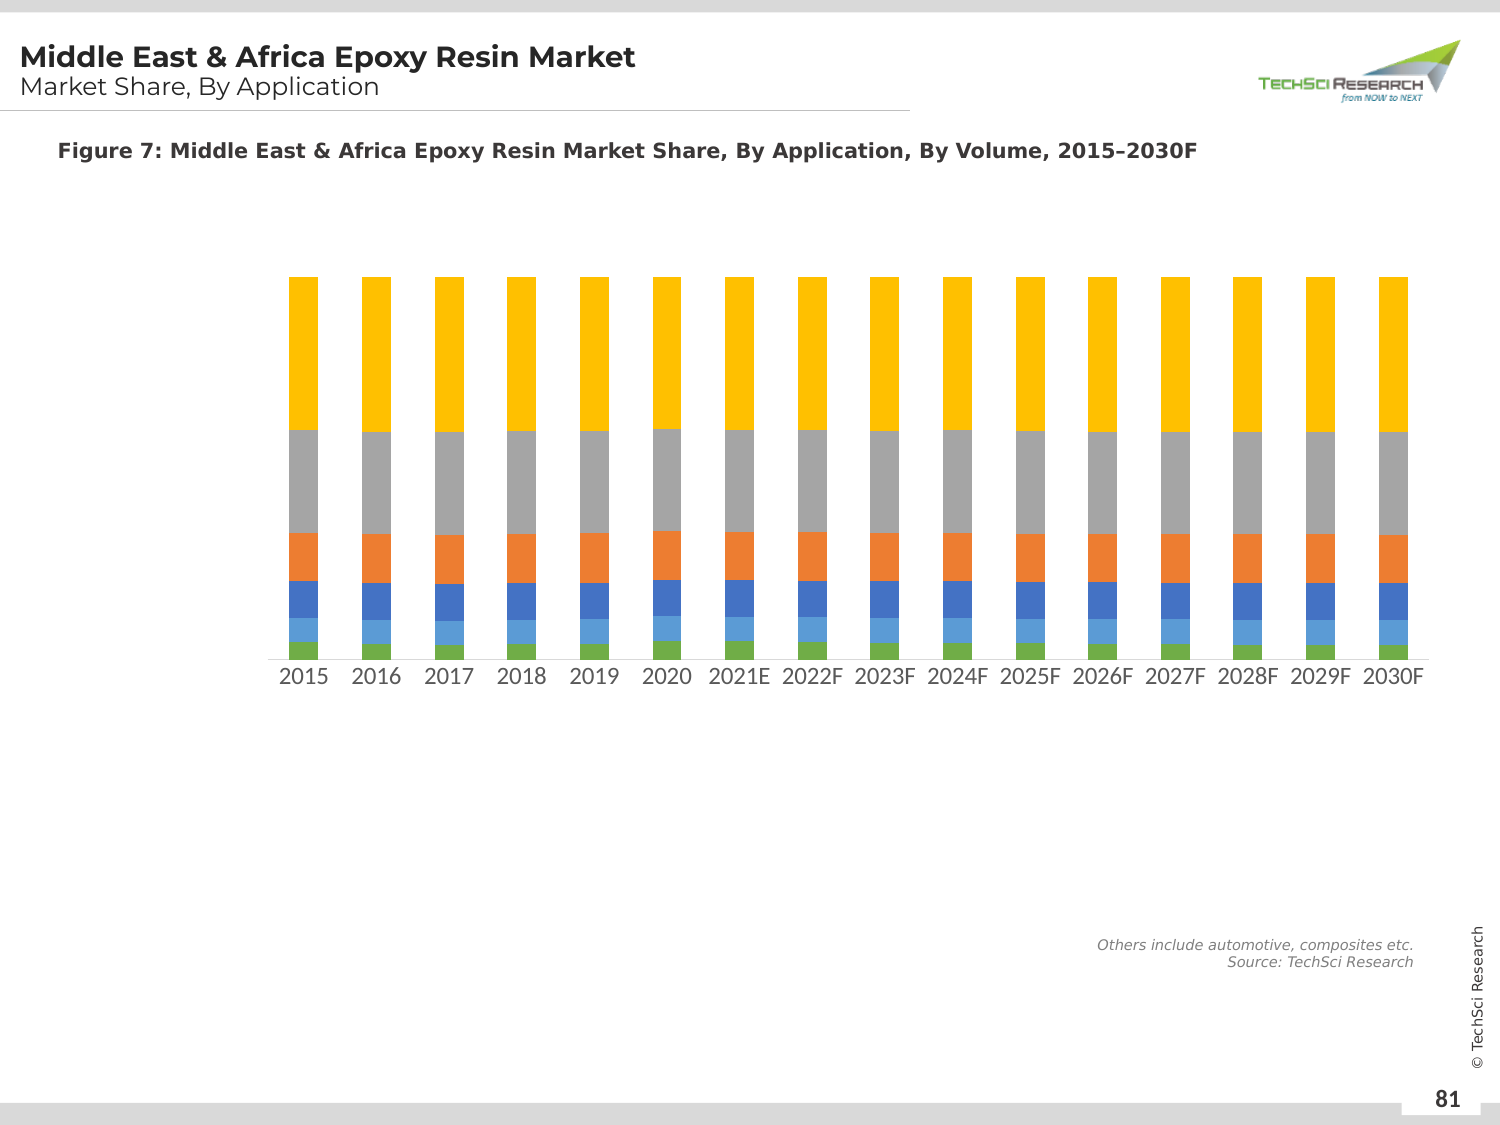

Middle East & Africa Epoxy Resin Market
Market Share, By Application
Figure 7: Middle East & Africa Epoxy Resin Market Share, By Application, By Volume, 2015–2030F

### Chart

| Category | Others | Adhesives | Composite Materials  | Construction | Electrical & Electronics | Paints & Coatings |
|---|---|---|---|---|---|---|
| 2015 | 0.04595858755038451 | 0.0638051373523466 | 0.09465499975370278 | 0.12754320634795638 | 0.2663948626476535 | 0.40164320634795636 |
| 2016 | 0.040534217617232644 | 0.06337806728139271 | 0.09504036796584008 | 0.12856270720846363 | 0.26702193271860736 | 0.40546270720846367 |
| 2017 | 0.03821320452354865 | 0.06306751517196754 | 0.09521830867441283 | 0.12993424340101928 | 0.2680324848280325 | 0.4055342434010192 |
| 2018 | 0.04078120730991537 | 0.06331897239687903 | 0.0949433371143798 | 0.12973772778785242 | 0.267681027603121 | 0.4035377277878524 |
| 2019 | 0.04141069057242798 | 0.06345436476392889 | 0.09549573762505095 | 0.12929678590126054 | 0.2674456352360712 | 0.40289678590126066 |
| 2020 | 0.04979180207939712 | 0.06413625702824194 | 0.09487528604867605 | 0.12636645593596343 | 0.26616374297175815 | 0.39866645593596334 |
| 2021E | 0.04803392714752294 | 0.06414777862495893 | 0.0951851542700591 | 0.12654045929120897 | 0.26645222137504104 | 0.3996404592912089 |
| 2022F | 0.0459837345164993 | 0.06425751092764864 | 0.09529148966999948 | 0.12651238790675057 | 0.2667424890723514 | 0.4012123879067505 |
| 2023F | 0.04396752809667516 | 0.06449282418098325 | 0.09549947072386582 | 0.12651650058972946 | 0.2671071758190168 | 0.4024165005897294 |
| 2024F | 0.04445008423180911 | 0.06462250740703683 | 0.09580101316566084 | 0.12642445130126503 | 0.2672774925929633 | 0.401424451301265 |
| 2025F | 0.04209395989438599 | 0.06485657455698324 | 0.09571486680830707 | 0.12654558664865345 | 0.2673434254430168 | 0.40344558664865354 |
| 2026F | 0.04086622886944633 | 0.06499876099435938 | 0.09576992362431846 | 0.1266319237531176 | 0.26730123900564073 | 0.40443192375311765 |
| 2027F | 0.0400723578622445 | 0.06494942502181554 | 0.0960471936034281 | 0.12684022426716365 | 0.2674505749781845 | 0.4046402242671637 |
| 2028F | 0.03903959981450169 | 0.06520694173330122 | 0.09623973601686131 | 0.1268603320843185 | 0.26729305826669886 | 0.40536033208431843 |
| 2029F | 0.037984144612092485 | 0.06537112203447303 | 0.09654434673411522 | 0.12708575432689617 | 0.267528877965527 | 0.4054857543268961 |
| 2030F | 0.0371160016386856 | 0.06553952923116148 | 0.09675629799196549 | 0.12721385018467443 | 0.2674604707688386 | 0.40591385018467446 |
Others include automotive, composites etc.
Source: TechSci Research